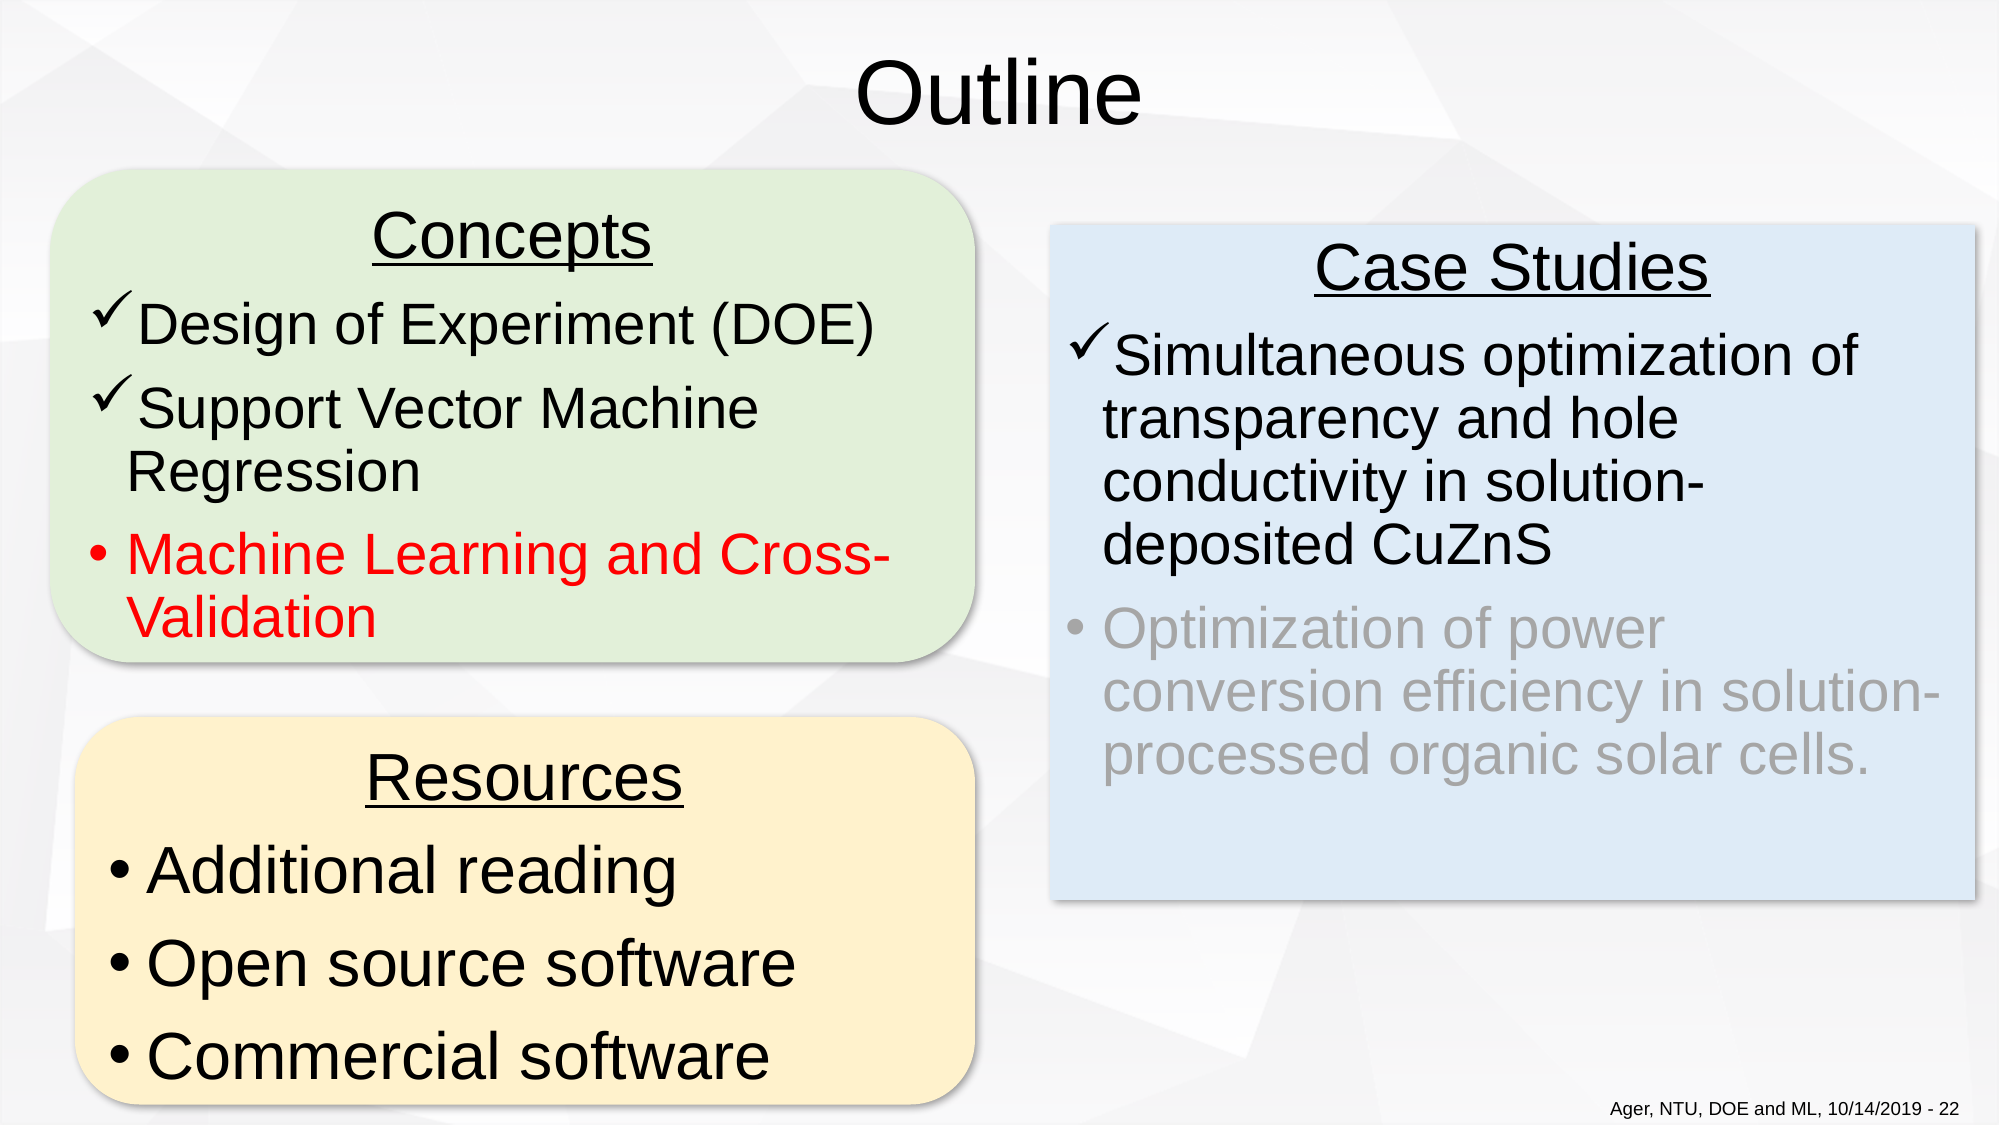

# Outline
Concepts
Design of Experiment (DOE)
Support Vector Machine Regression
Machine Learning and Cross-Validation

Case Studies
Simultaneous optimization of transparency and hole conductivity in solution-deposited CuZnS
Optimization of power conversion efficiency in solution-processed organic solar cells.

Resources
Additional reading
Open source software
Commercial software